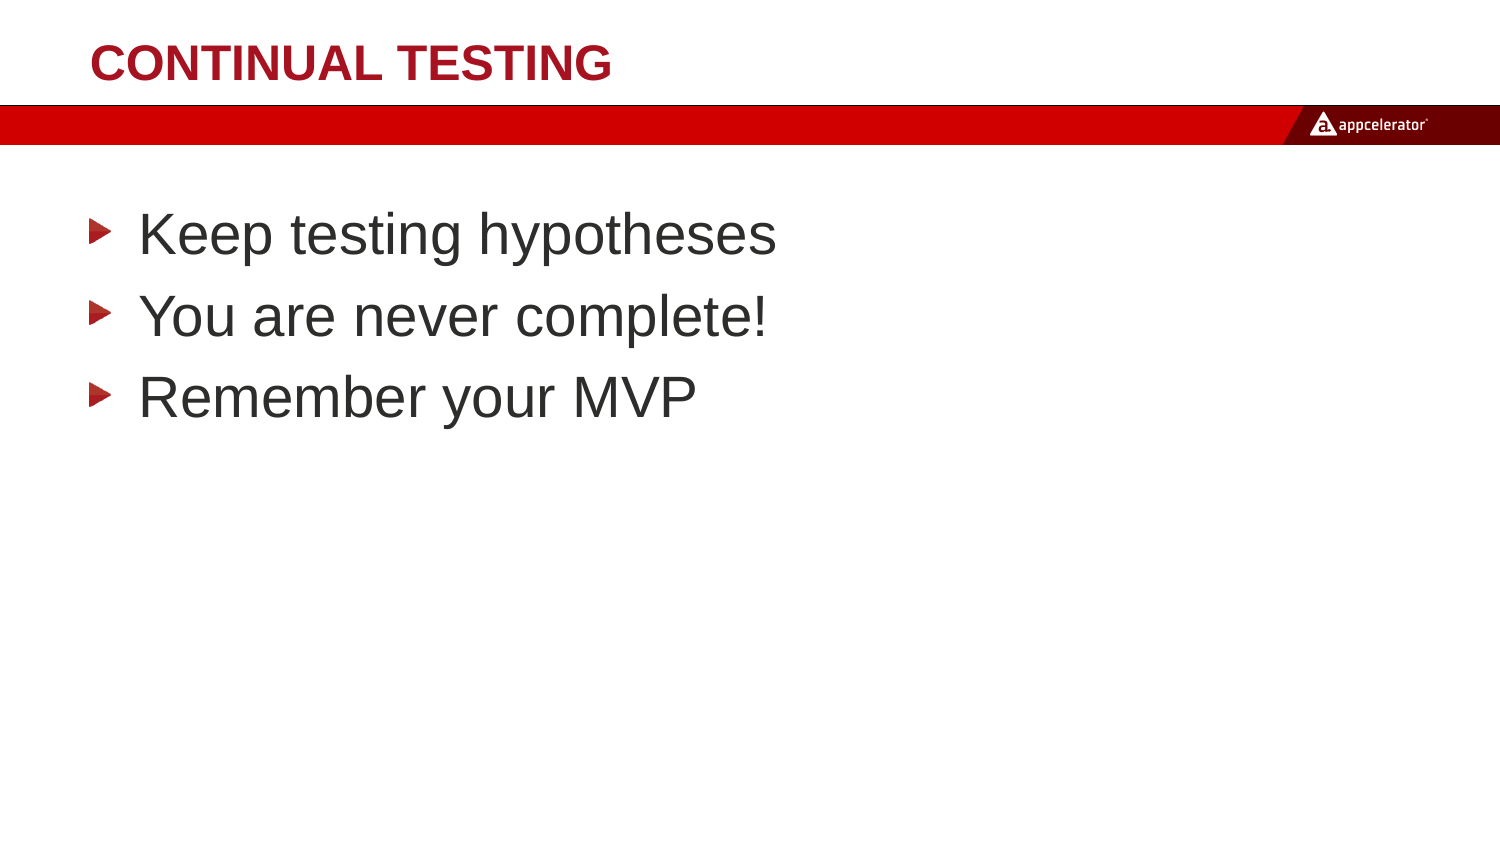

# Continual Testing
Keep testing hypotheses
You are never complete!
Remember your MVP